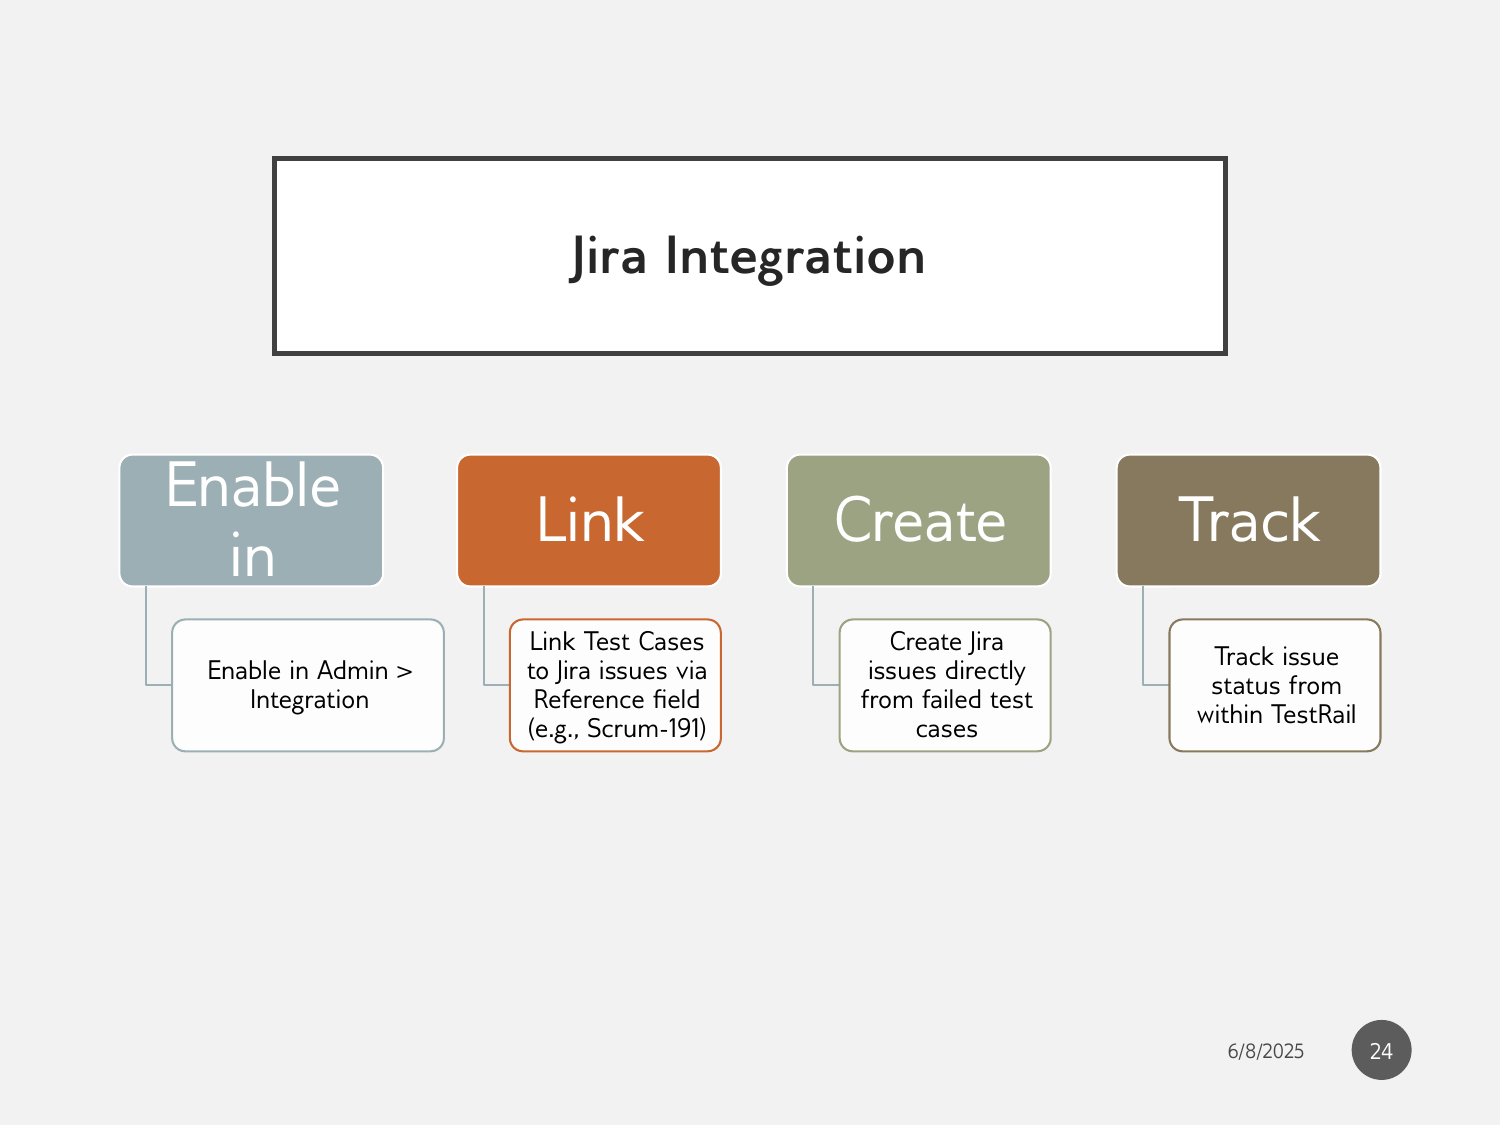

# Jira Integration
Enable in
Enable in Admin > Integration
Link
Link Test Cases to Jira issues via Reference field (e.g., Scrum-191)
Create
Create Jira issues directly from failed test cases
Track
Track issue status from within TestRail
24
6/8/2025